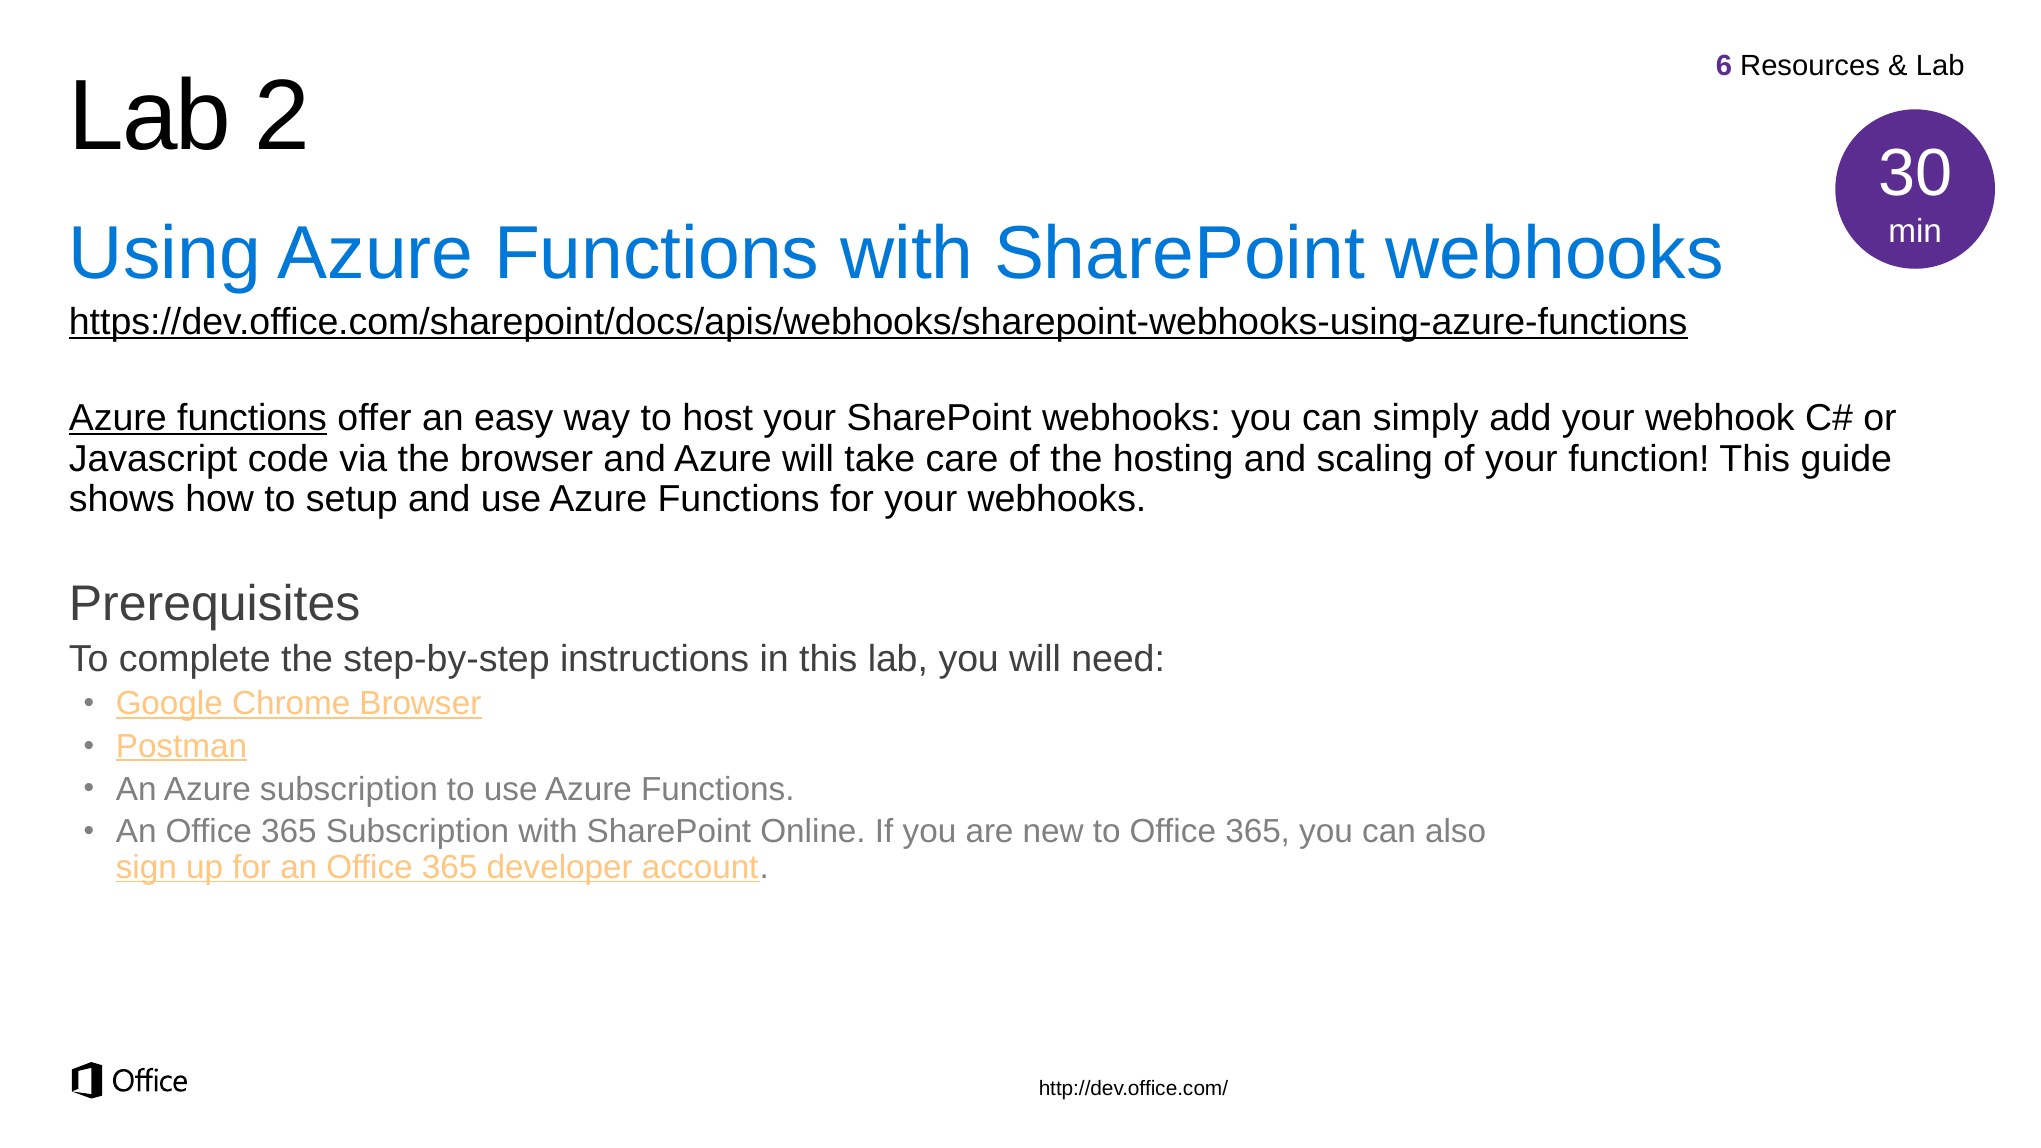

6 Resources & Lab

# Lab 2
30 min
Using Azure Functions with SharePoint webhooks
https://dev.office.com/sharepoint/docs/apis/webhooks/sharepoint-webhooks-using-azure-functions

Azure functions offer an easy way to host your SharePoint webhooks: you can simply add your webhook C# or Javascript code via the browser and Azure will take care of the hosting and scaling of your function! This guide shows how to setup and use Azure Functions for your webhooks.

Prerequisites
To complete the step-by-step instructions in this lab, you will need:
Google Chrome Browser
Postman
An Azure subscription to use Azure Functions.
An Office 365 Subscription with SharePoint Online. If you are new to Office 365, you can also sign up for an Office 365 developer account.